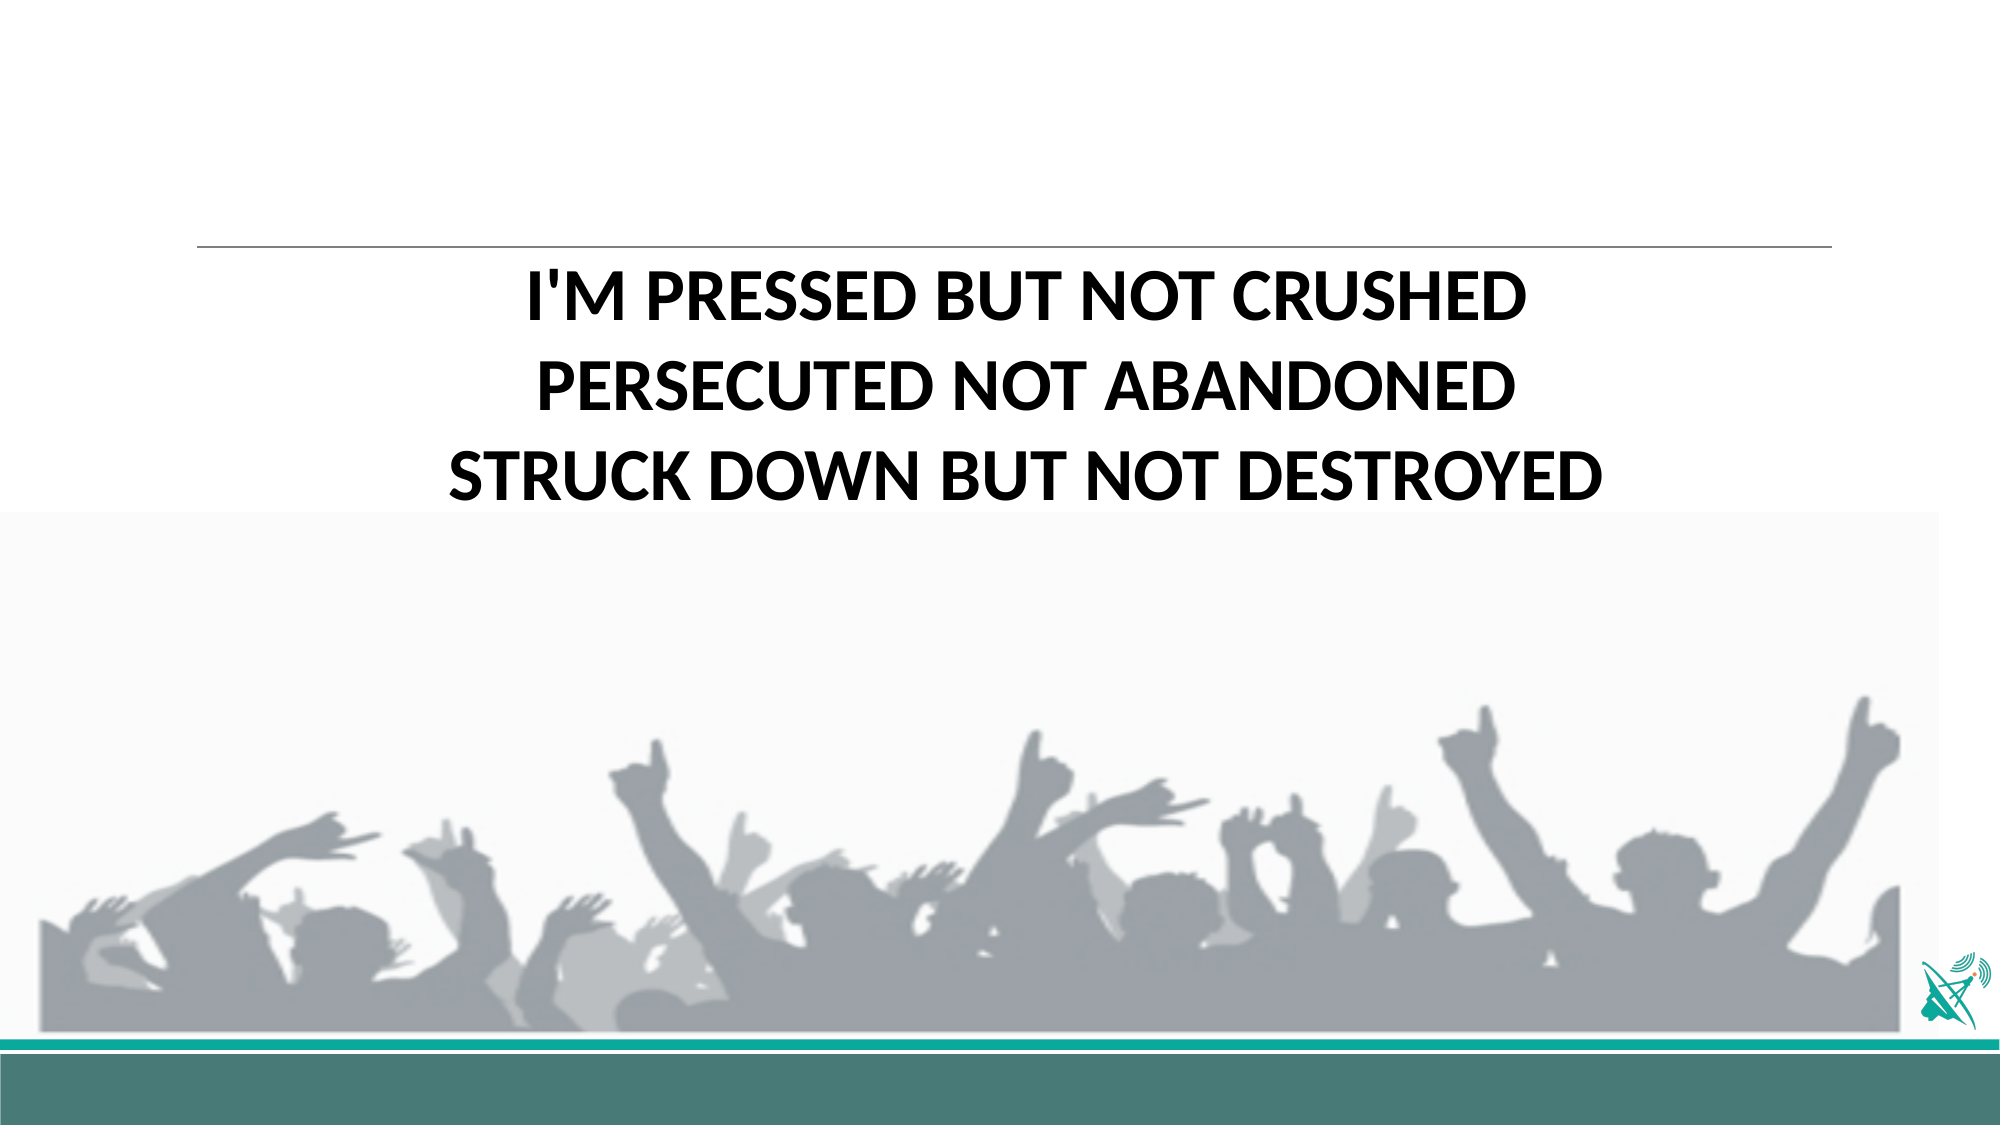

I'M PRESSED BUT NOT CRUSHED PERSECUTED NOT ABANDONED
STRUCK DOWN BUT NOT DESTROYED